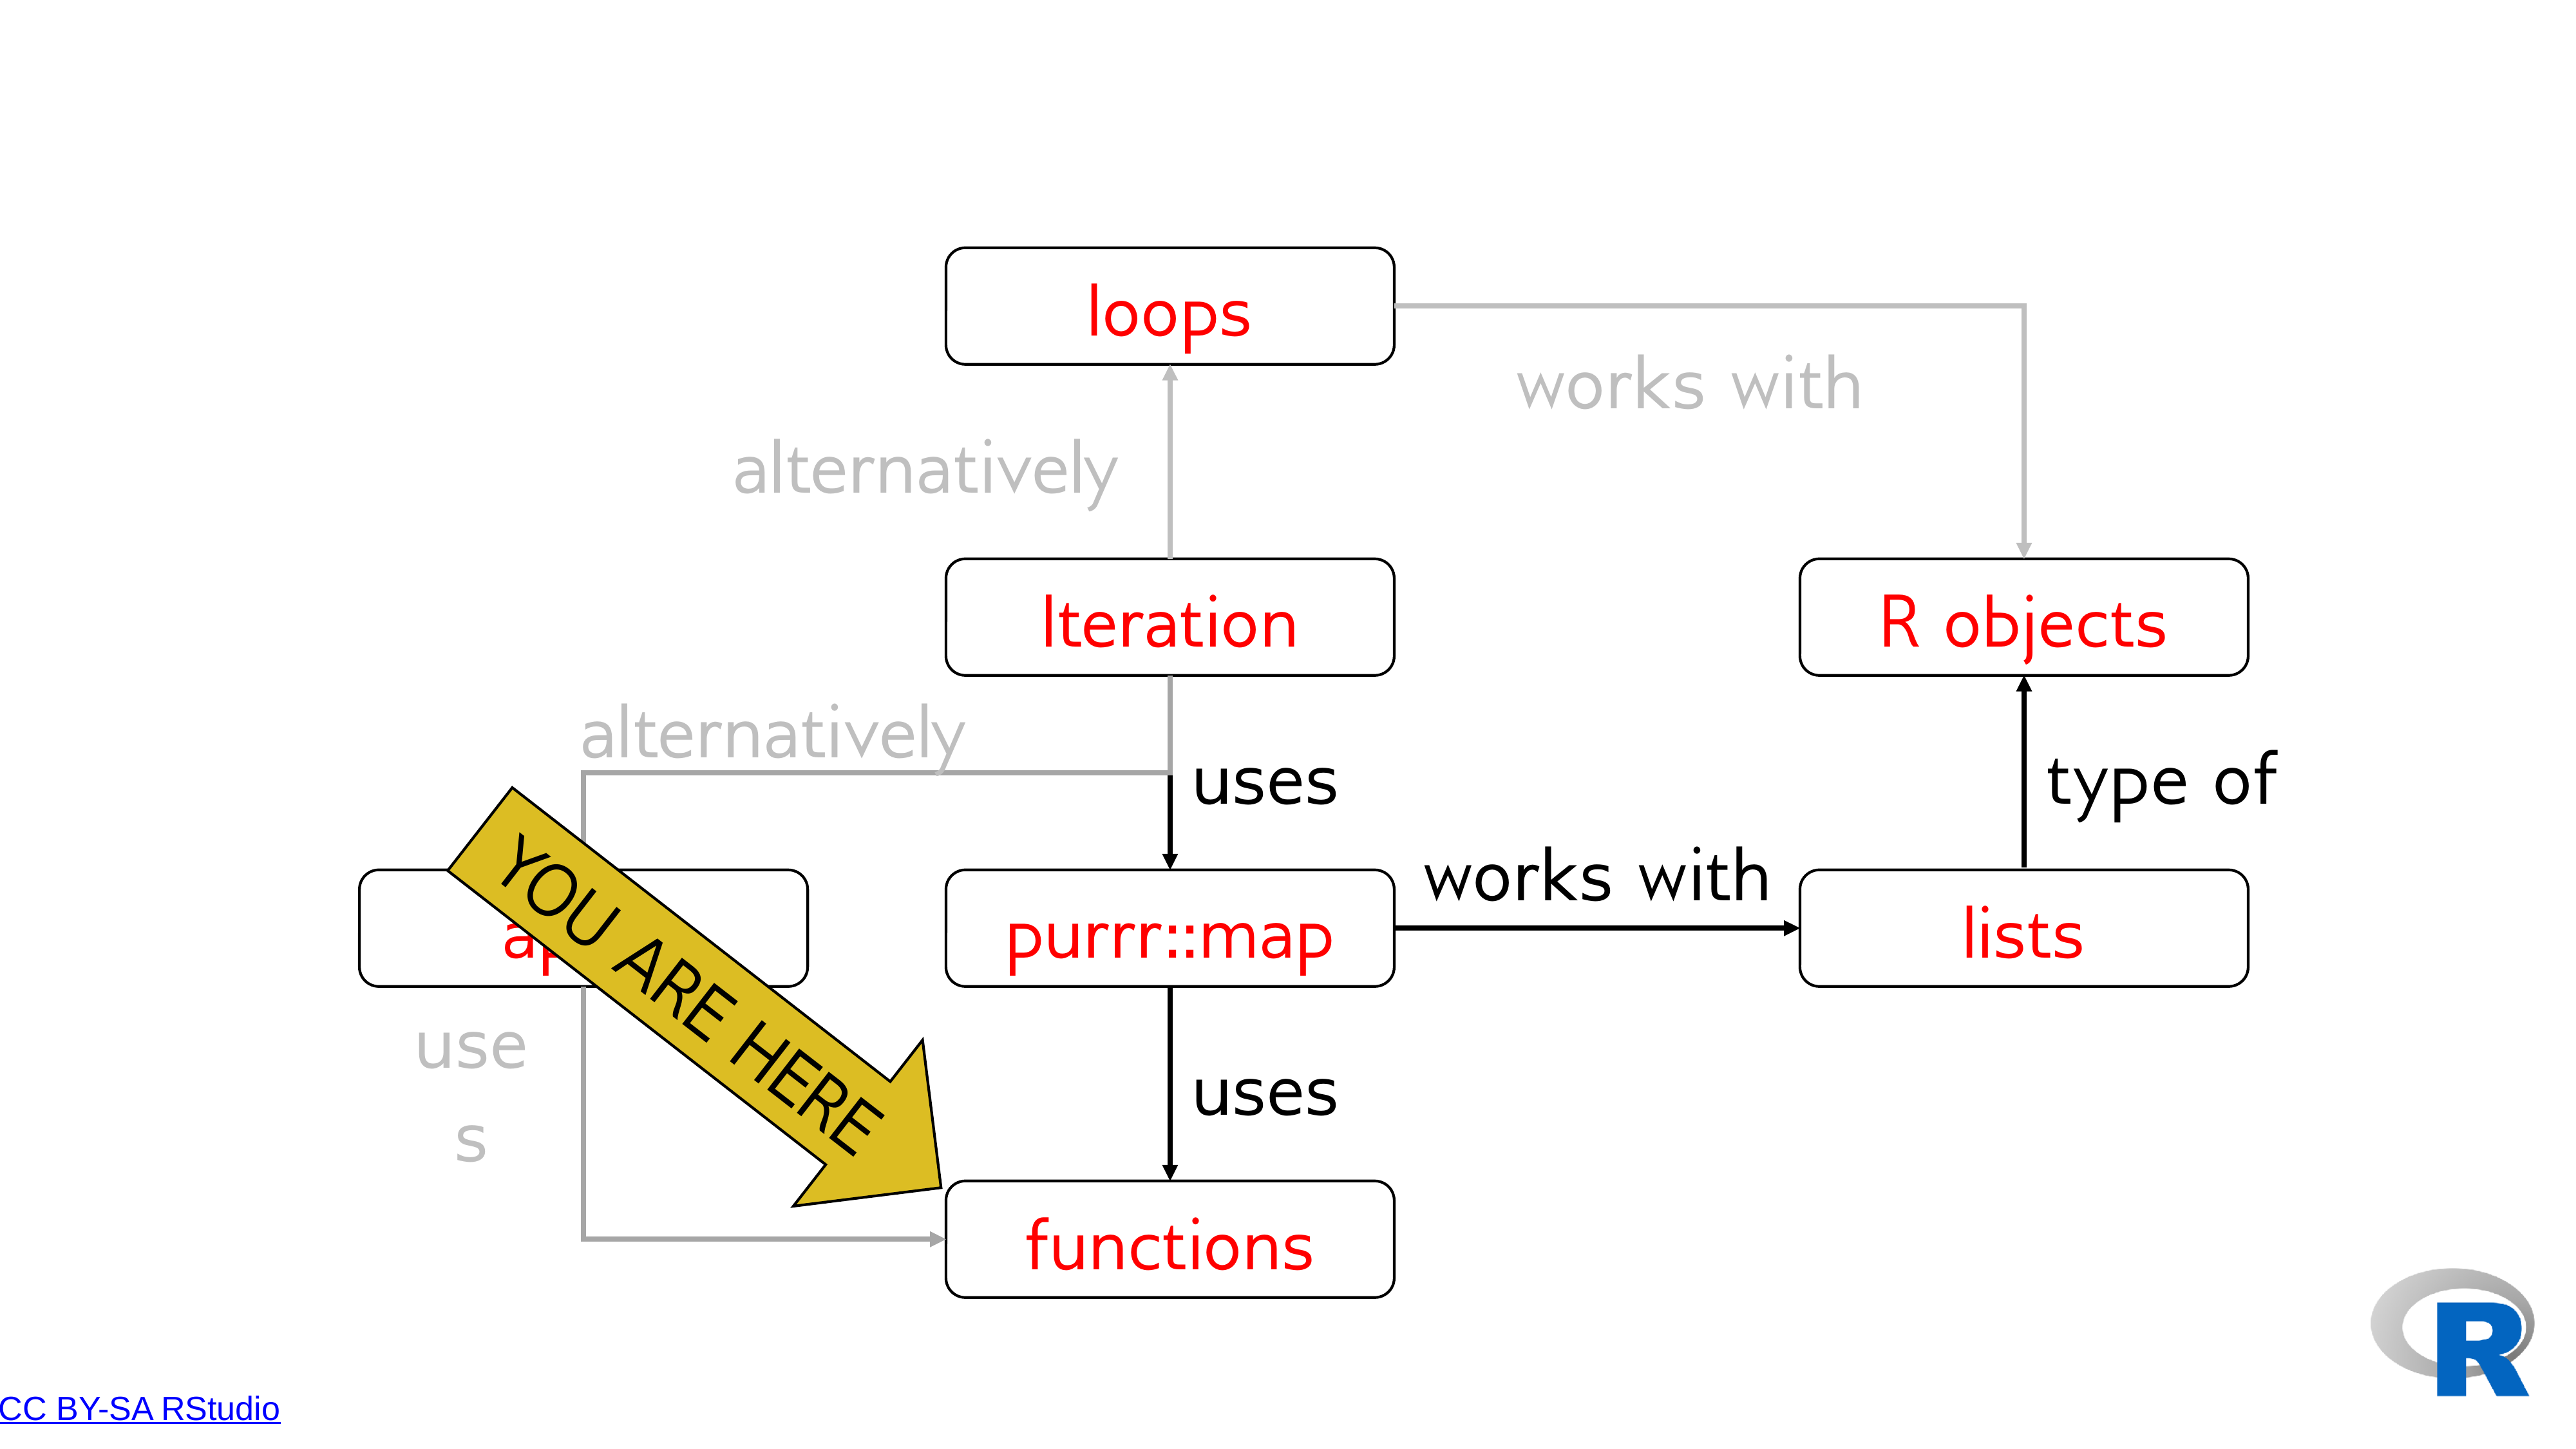

loops
works with
alternatively
Iteration
R objects
alternatively
uses
type of
works with
apply
purrr::map
lists
YOU ARE HERE
uses
uses
functions